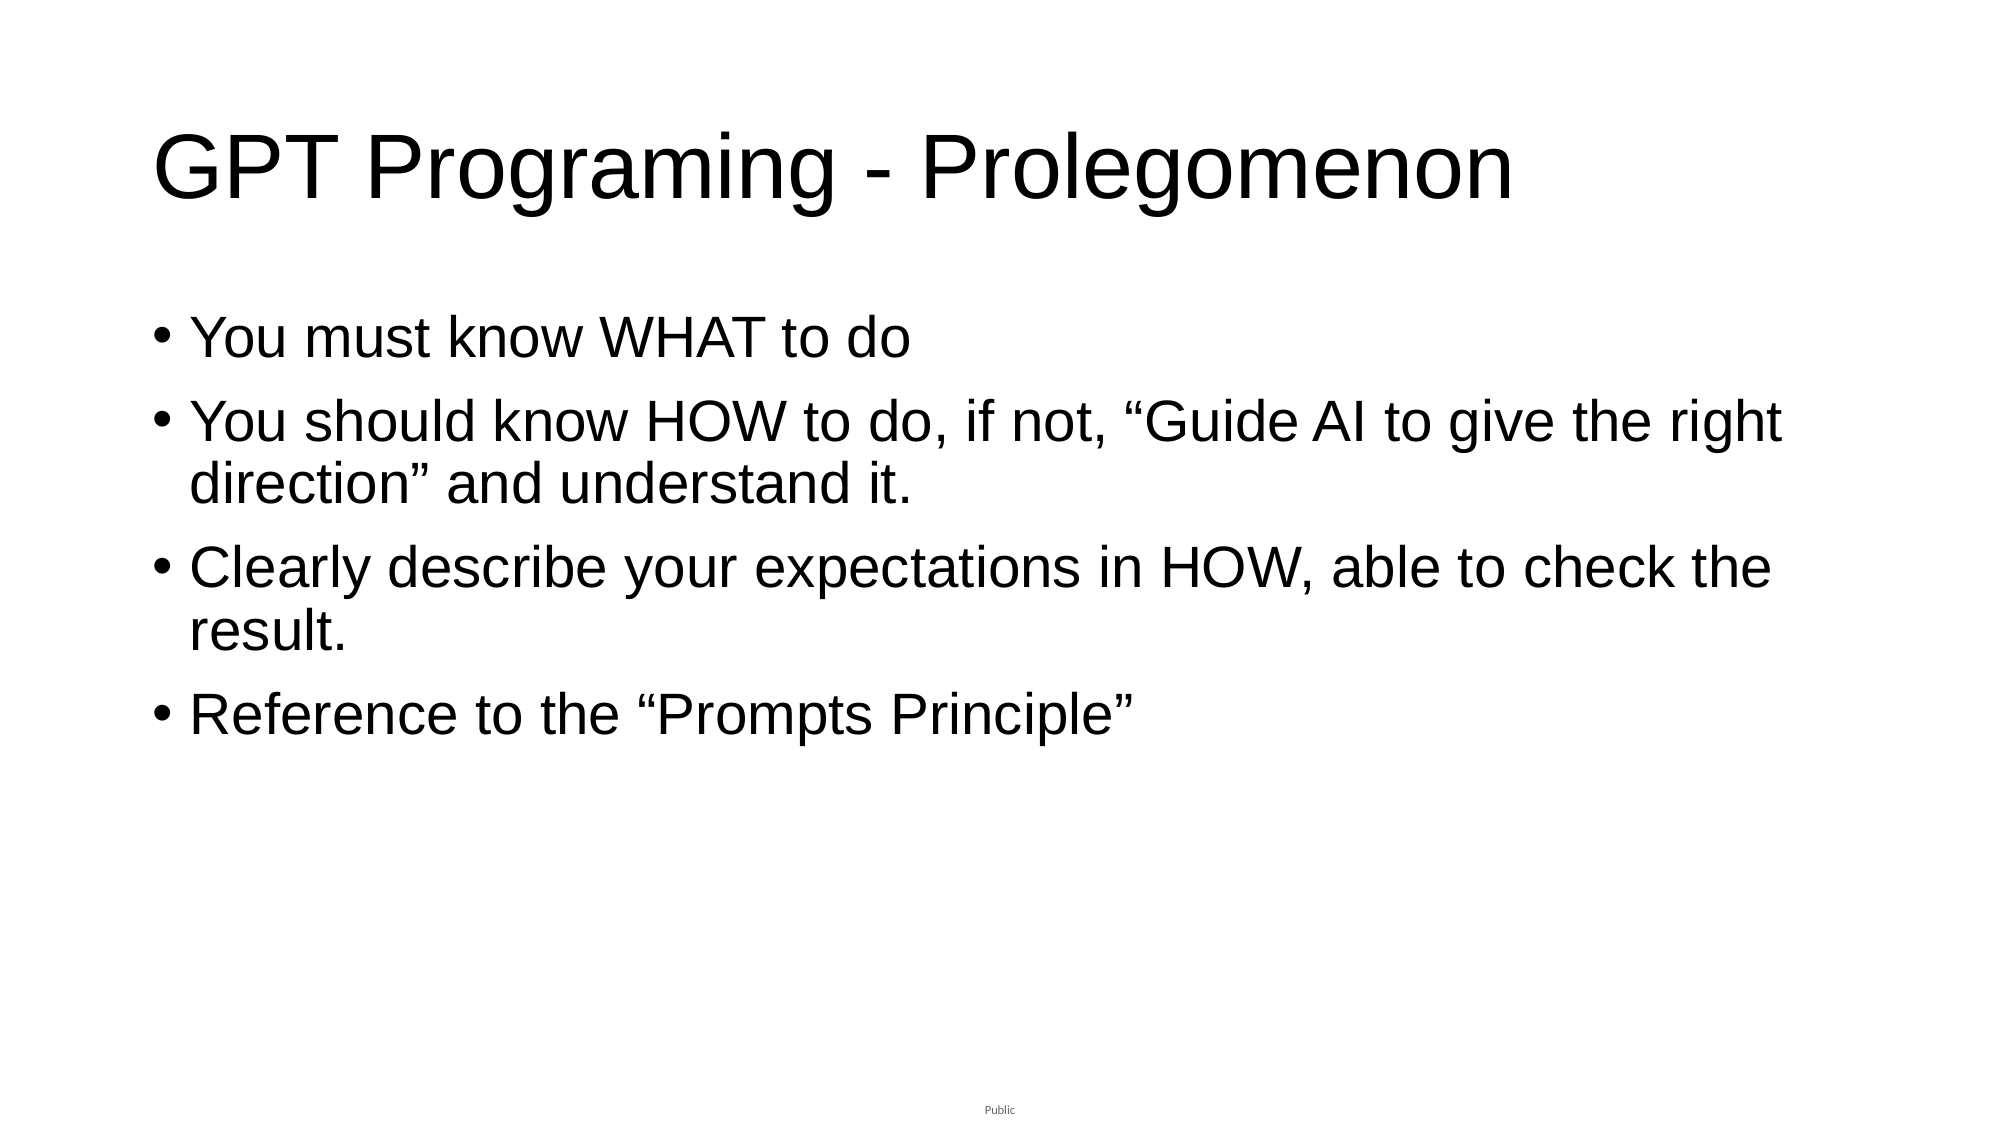

# GPT Programing - Prolegomenon
You must know WHAT to do
You should know HOW to do, if not, “Guide AI to give the right direction” and understand it.
Clearly describe your expectations in HOW, able to check the result.
Reference to the “Prompts Principle”